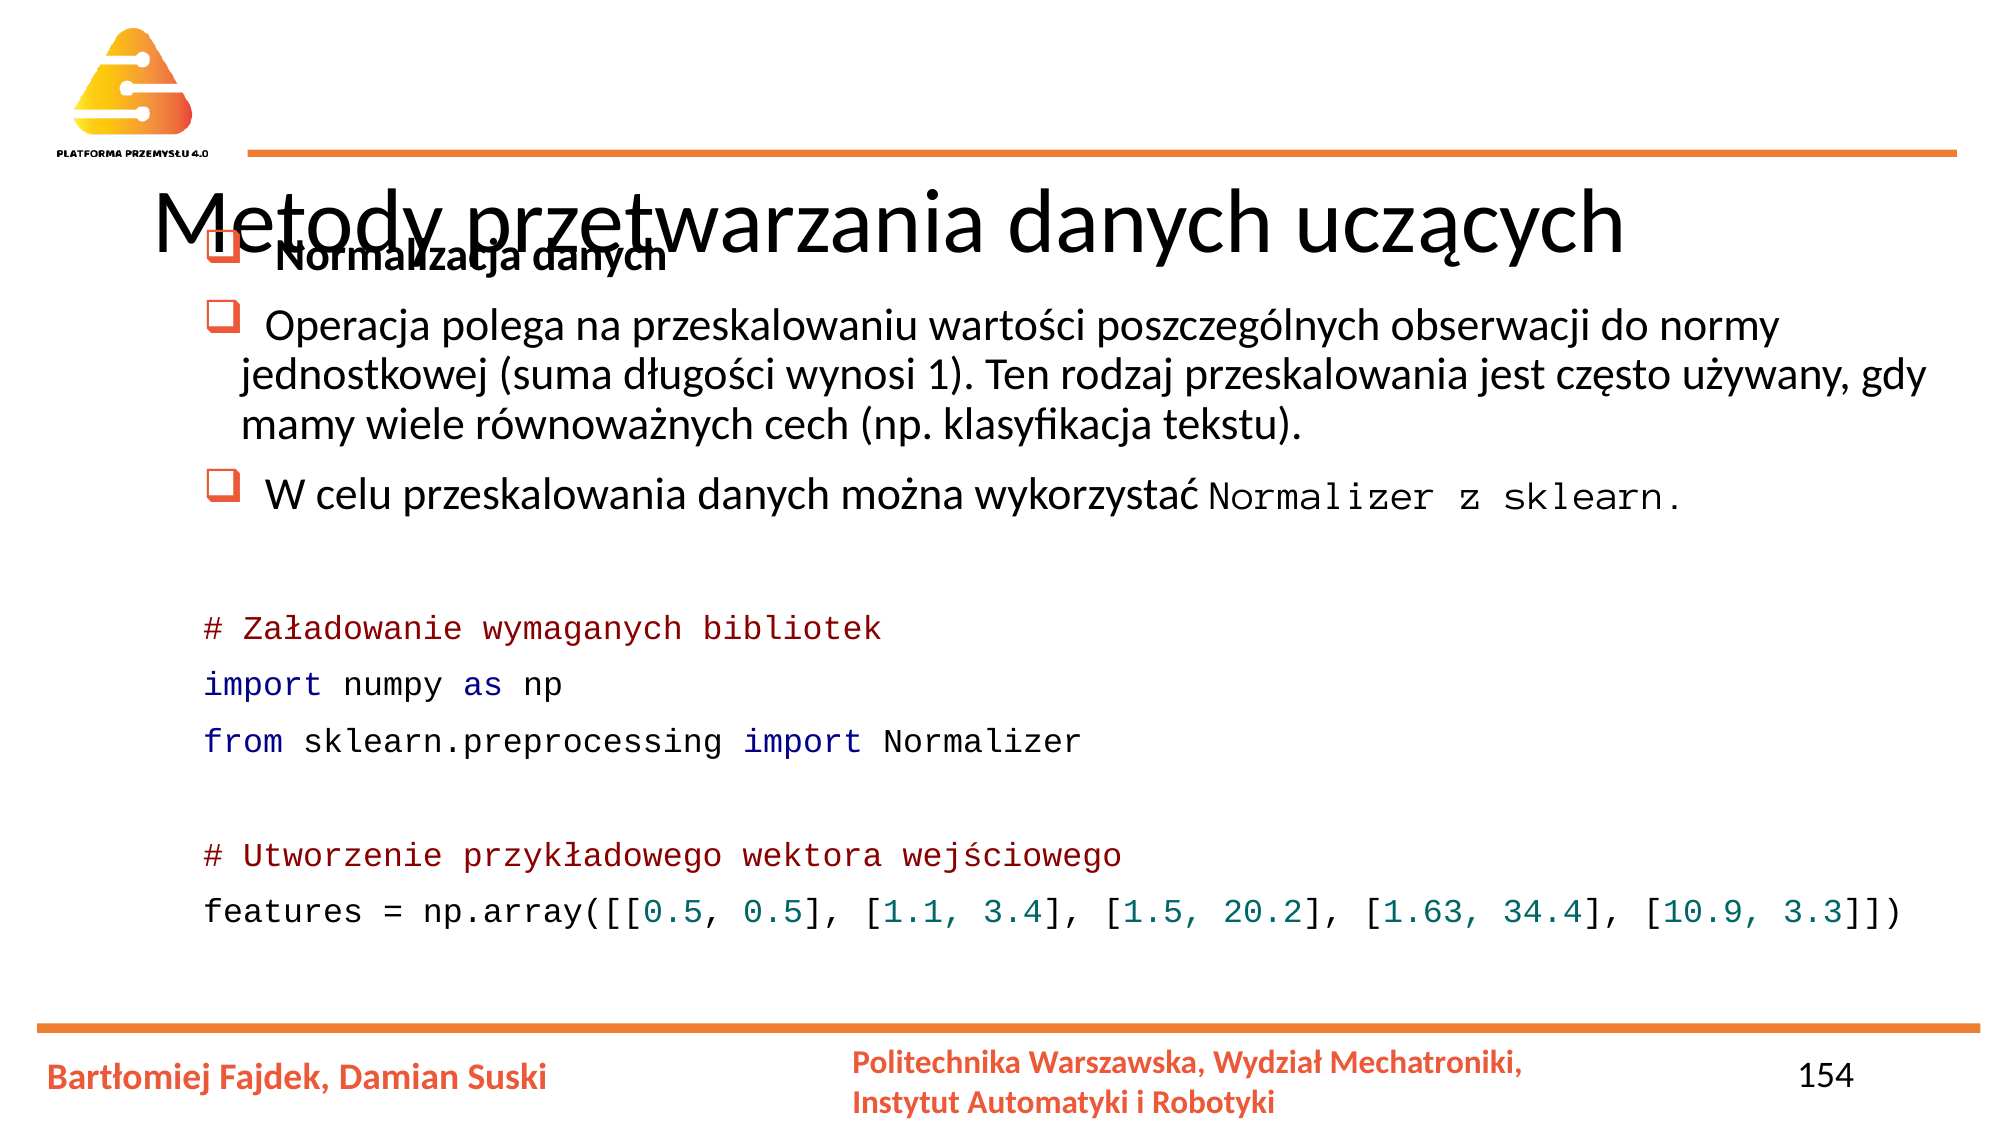

# Metody przetwarzania danych uczących
   Normalizacja danych
  Operacja polega na przeskalowaniu wartości poszczególnych obserwacji do normy jednostkowej (suma długości wynosi 1). Ten rodzaj przeskalowania jest często używany, gdy mamy wiele równoważnych cech (np. klasyfikacja tekstu).
  W celu przeskalowania danych można wykorzystać Normalizer z sklearn.

# Załadowanie wymaganych bibliotek
import numpy as np
from sklearn.preprocessing import Normalizer

# Utworzenie przykładowego wektora wejściowego
features = np.array([[0.5, 0.5], [1.1, 3.4], [1.5, 20.2], [1.63, 34.4], [10.9, 3.3]])

154